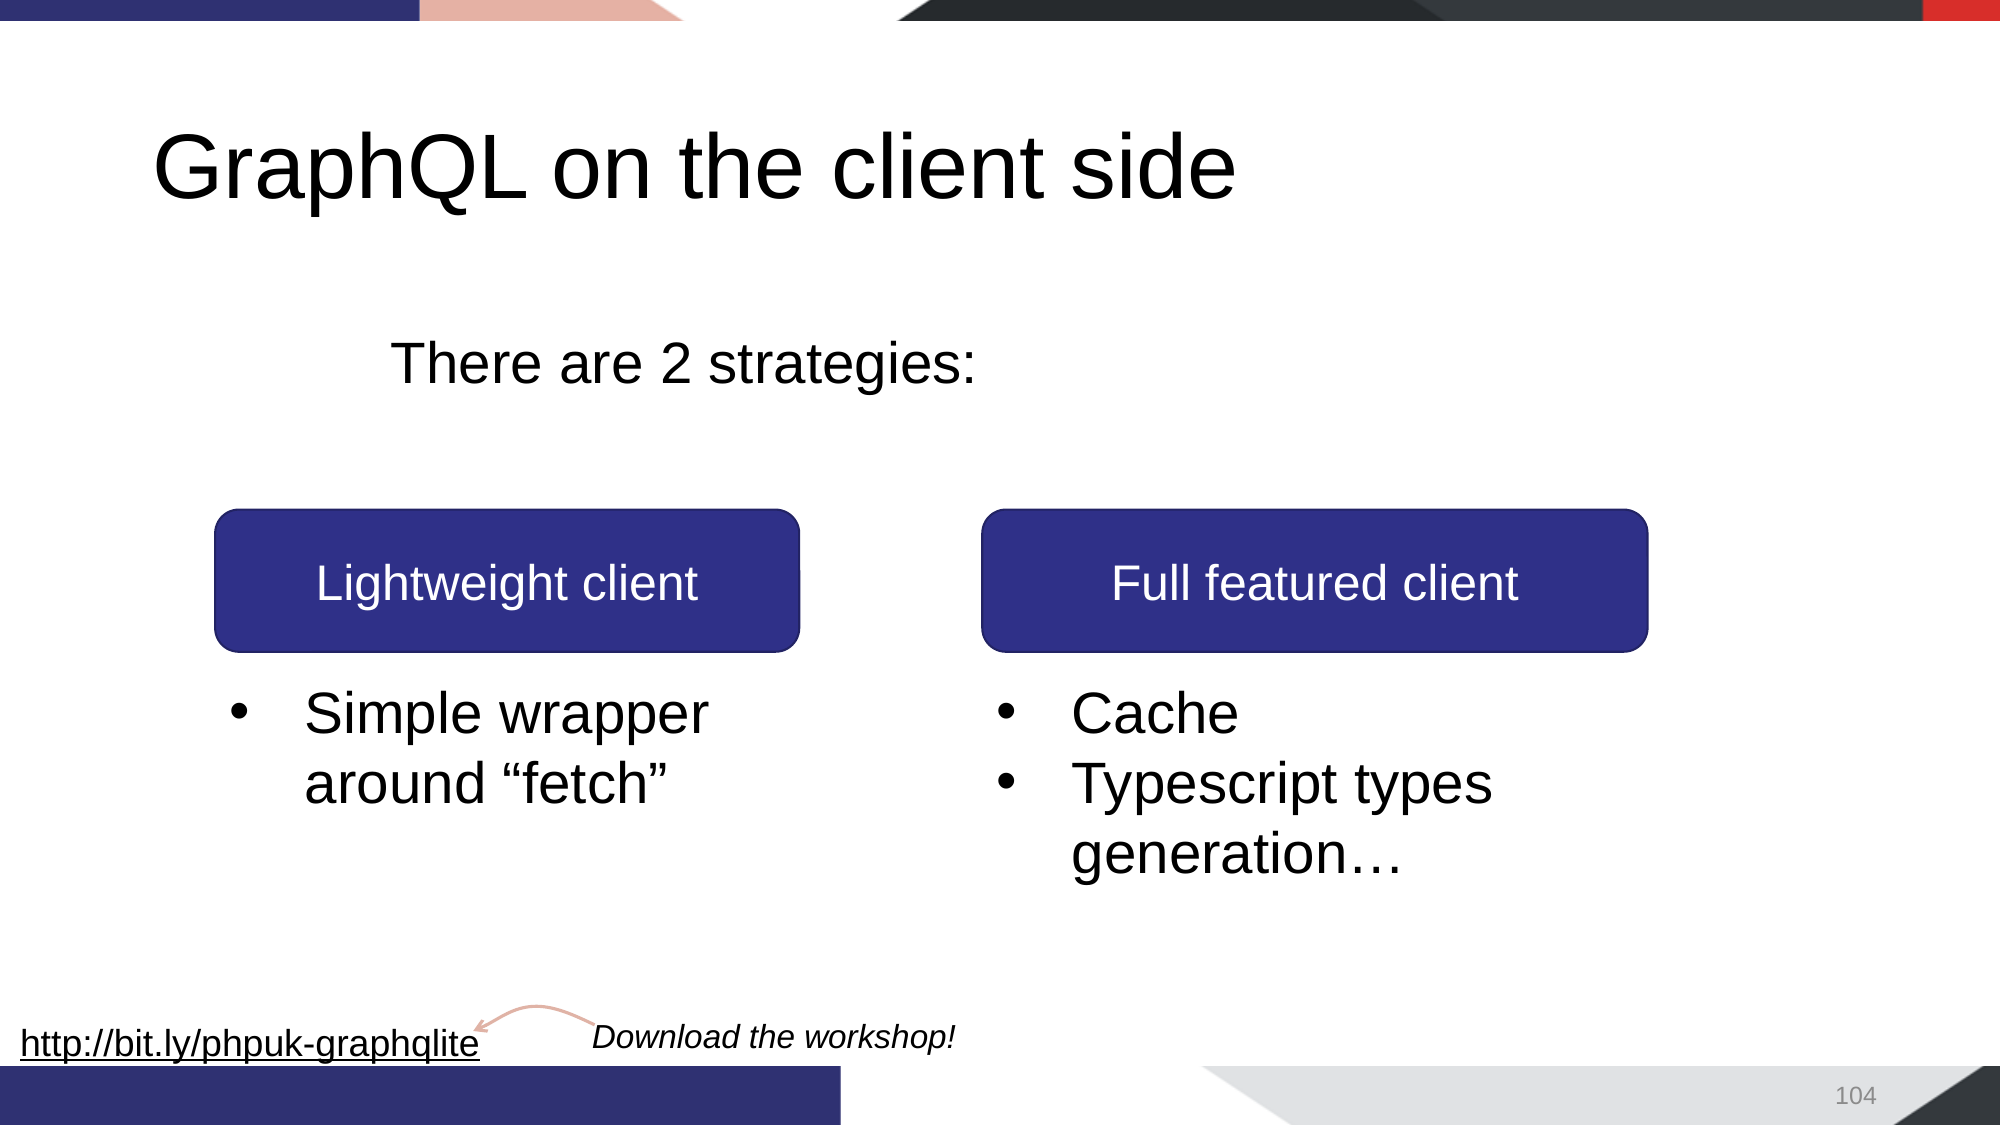

# GraphQL on the client side
There are 2 strategies:
Lightweight client
Full featured client
Simple wrapper around “fetch”
Cache
Typescript types generation…

104